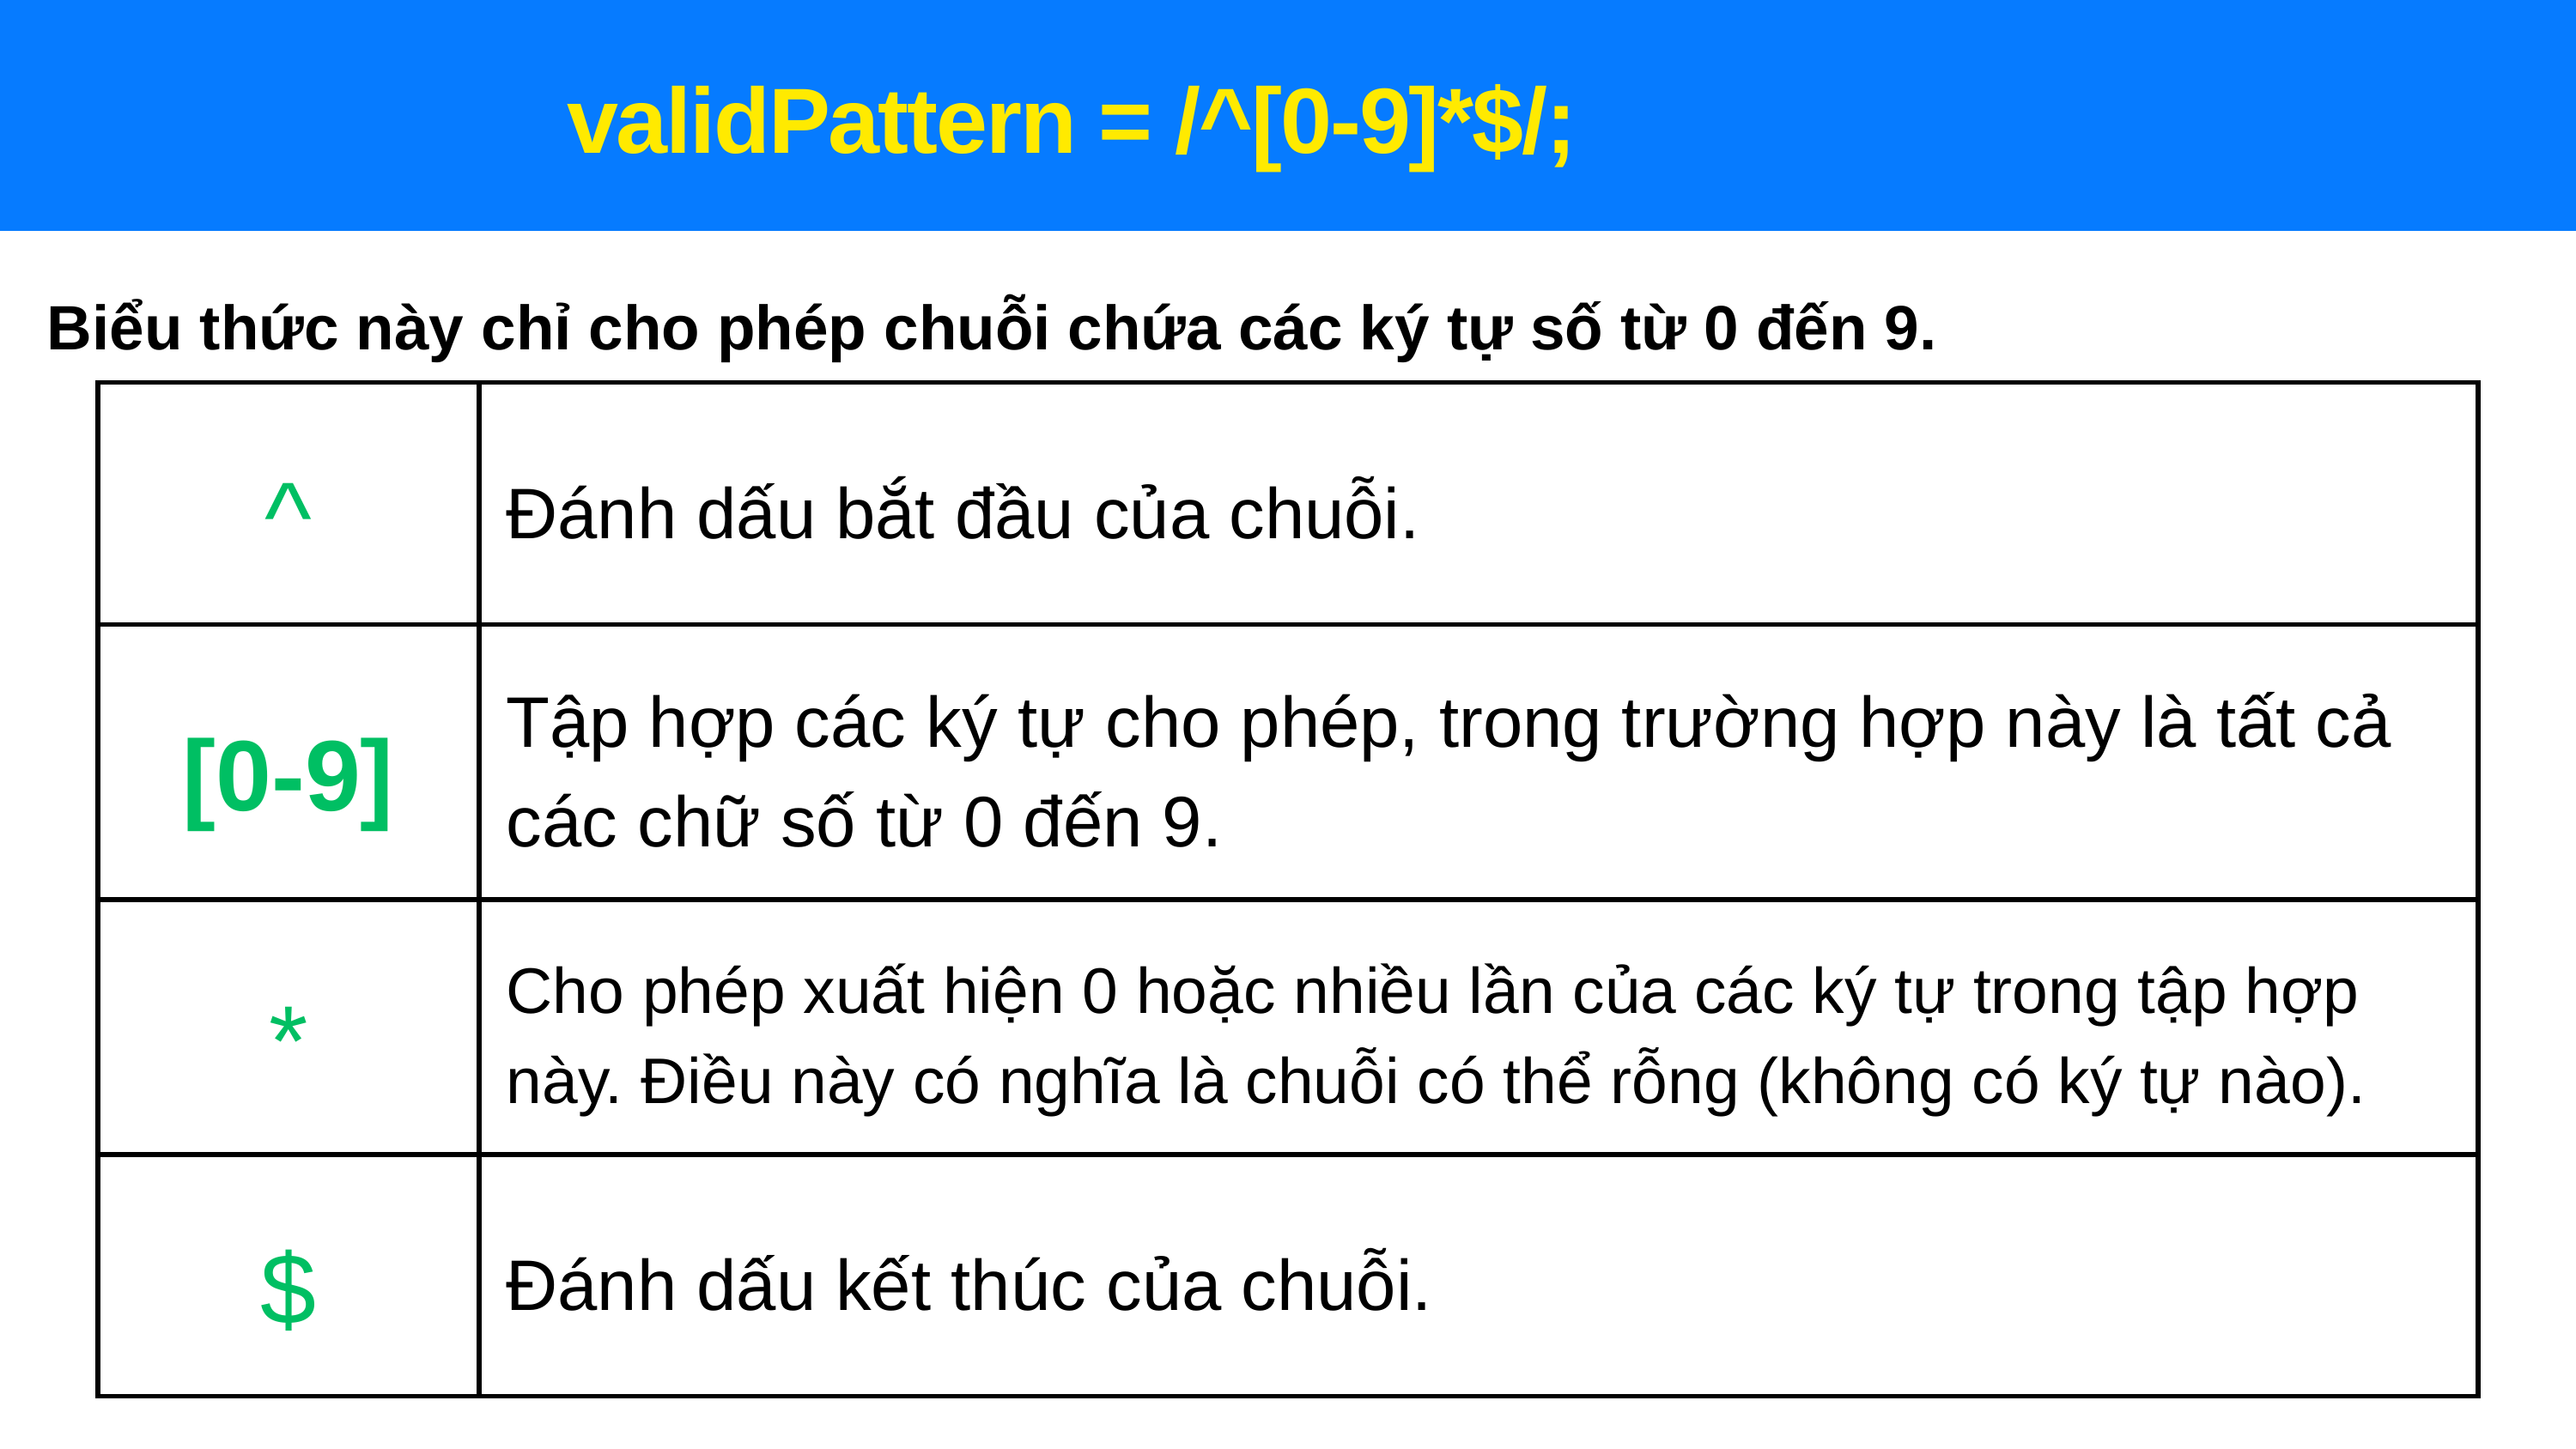

validPattern = /^[0-9]*$/;
Biểu thức này chỉ cho phép chuỗi chứa các ký tự số từ 0 đến 9.
| ^ | Đánh dấu bắt đầu của chuỗi. |
| --- | --- |
| [0-9] | Tập hợp các ký tự cho phép, trong trường hợp này là tất cả các chữ số từ 0 đến 9. |
| \* | Cho phép xuất hiện 0 hoặc nhiều lần của các ký tự trong tập hợp này. Điều này có nghĩa là chuỗi có thể rỗng (không có ký tự nào). |
| $ | Đánh dấu kết thúc của chuỗi. |